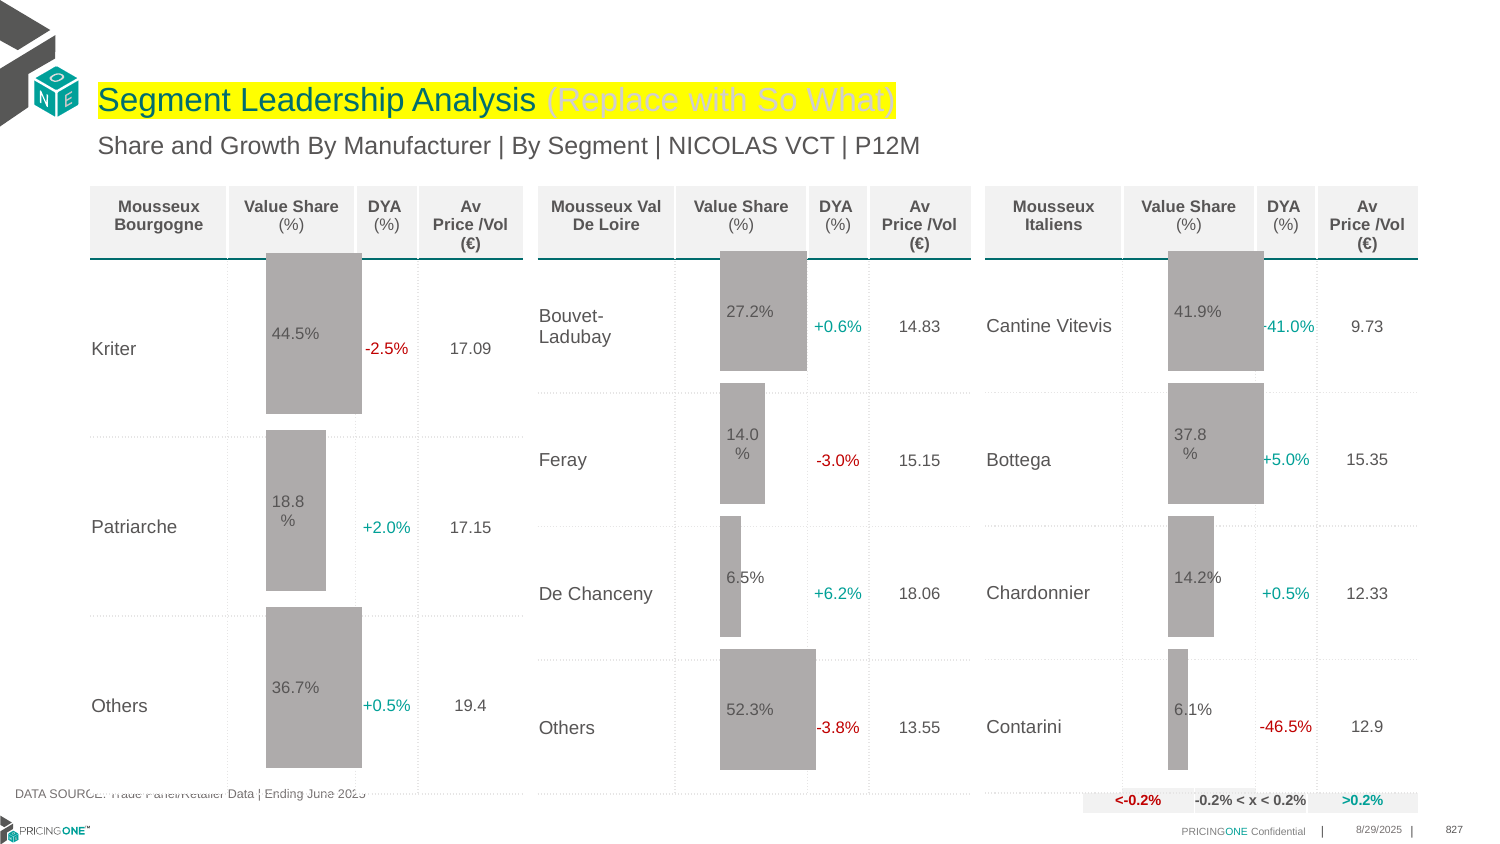

# Segment Leadership Analysis (Replace with So What)
Share and Growth By Manufacturer | By Segment | NICOLAS VCT | P12M
| Mousseux Val De Loire | Value Share (%) | DYA (%) | Av Price /Vol (€) |
| --- | --- | --- | --- |
| Bouvet-Ladubay |  | +0.6% | 14.83 |
| Feray |  | -3.0% | 15.15 |
| De Chanceny |  | +6.2% | 18.06 |
| Others |  | -3.8% | 13.55 |
| Mousseux Bourgogne | Value Share (%) | DYA (%) | Av Price /Vol (€) |
| --- | --- | --- | --- |
| Kriter |  | -2.5% | 17.09 |
| Patriarche |  | +2.0% | 17.15 |
| Others |  | +0.5% | 19.4 |
| Mousseux Italiens | Value Share (%) | DYA (%) | Av Price /Vol (€) |
| --- | --- | --- | --- |
| Cantine Vitevis |  | +41.0% | 9.73 |
| Bottega |  | +5.0% | 15.35 |
| Chardonnier |  | +0.5% | 12.33 |
| Contarini |  | -46.5% | 12.9 |

### Chart

| Category | Mousseux Bourgogne | NICOLAS VCT |
|---|---|
|  | 0.44533313020515947 |

### Chart

| Category | Mousseux Val De Loire | NICOLAS VCT |
|---|---|
|  | 0.2715062937905282 |

### Chart

| Category | Mousseux Italiens | NICOLAS VCT |
|---|---|
|  | 0.41874468119269737 |
DATA SOURCE: Trade Panel/Retailer Data | Ending June 2025
| <-0.2% | -0.2% < x < 0.2% | >0.2% |
| --- | --- | --- |

8/29/2025
827